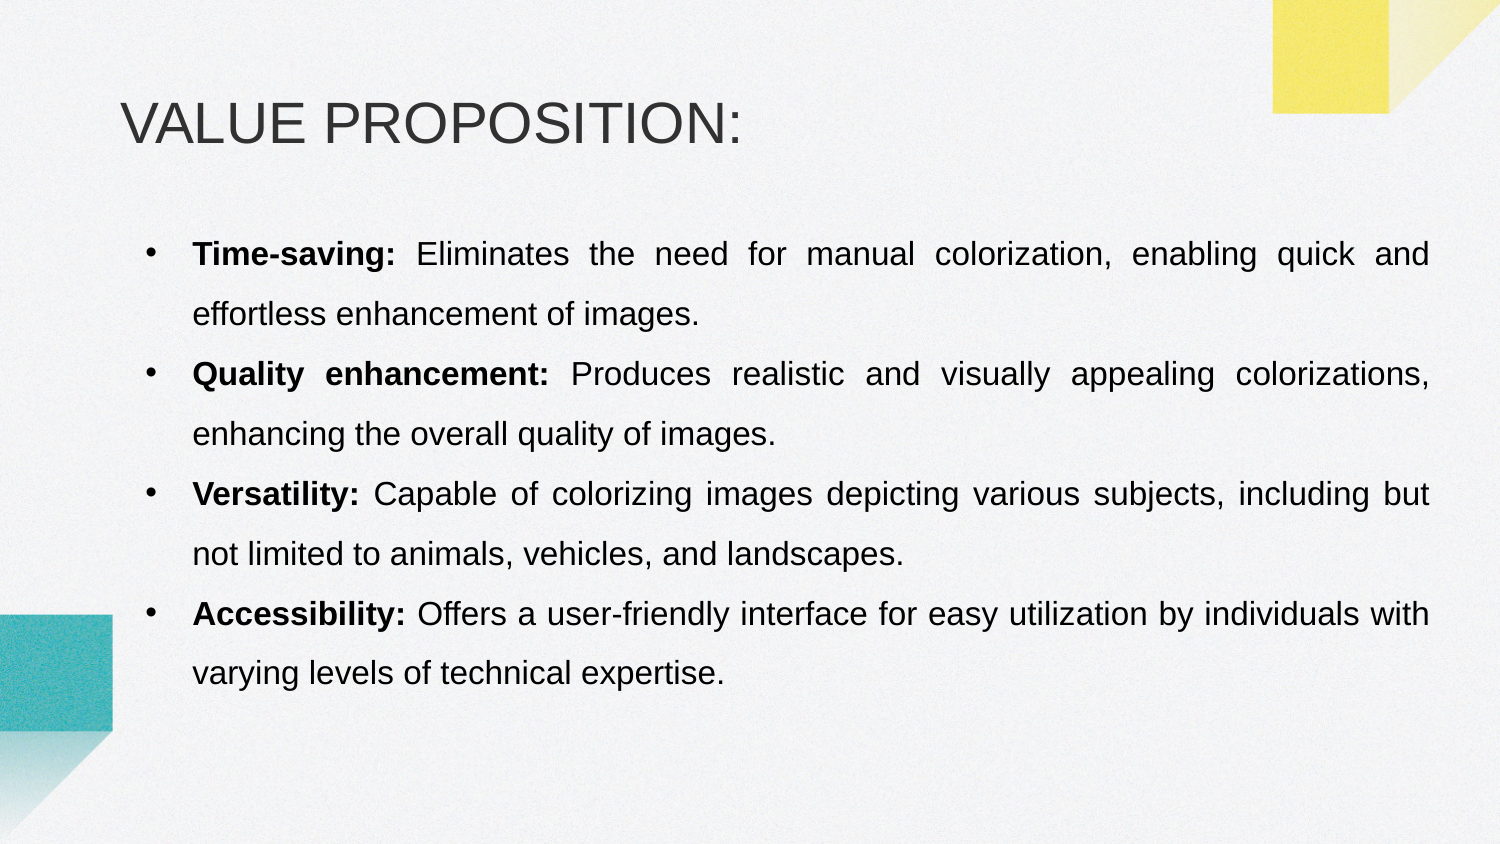

# VALUE PROPOSITION:
Time-saving: Eliminates the need for manual colorization, enabling quick and effortless enhancement of images.
Quality enhancement: Produces realistic and visually appealing colorizations, enhancing the overall quality of images.
Versatility: Capable of colorizing images depicting various subjects, including but not limited to animals, vehicles, and landscapes.
Accessibility: Offers a user-friendly interface for easy utilization by individuals with varying levels of technical expertise.